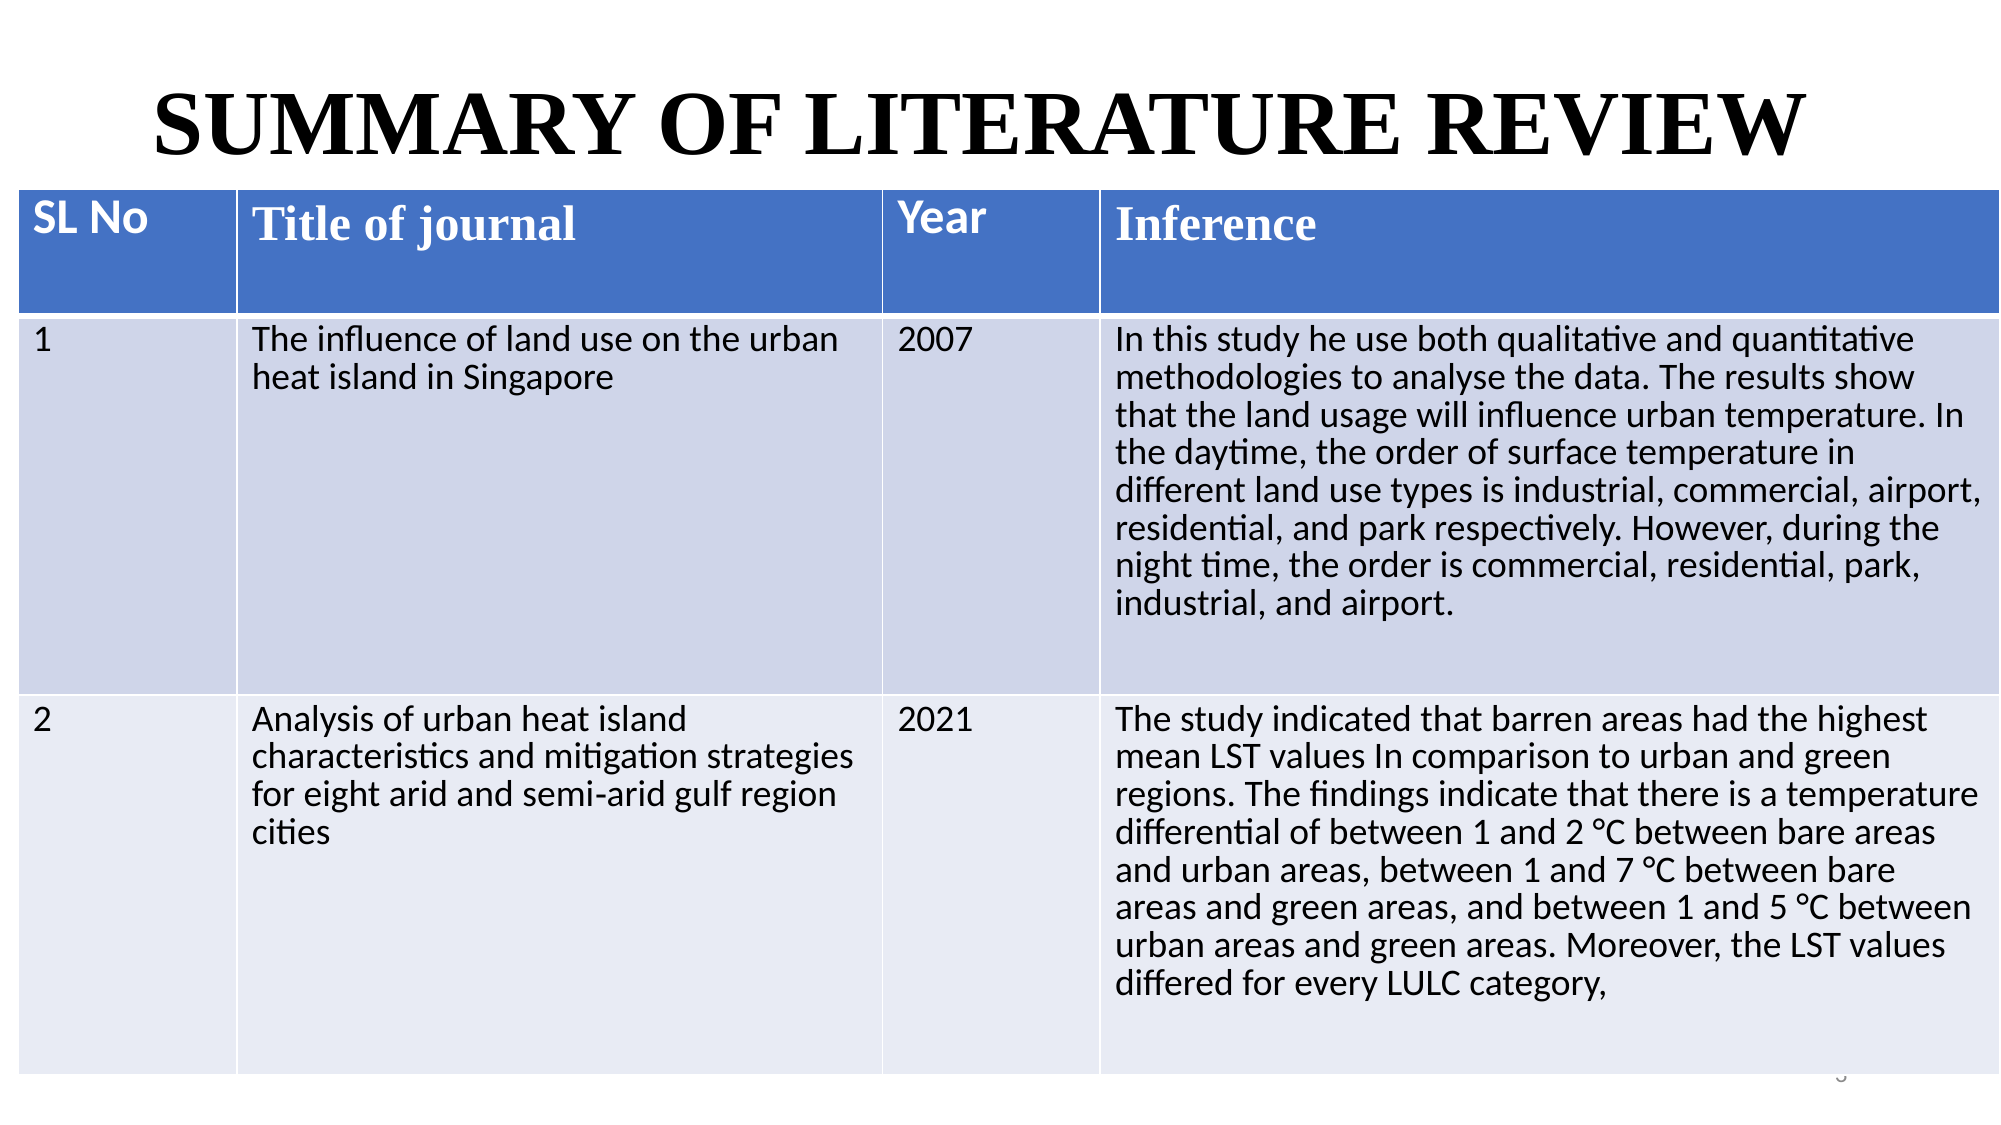

# SUMMARY OF LITERATURE REVIEW
| SL No | Title of journal | Year | Inference |
| --- | --- | --- | --- |
| 1 | The influence of land use on the urban heat island in Singapore | 2007 | In this study he use both qualitative and quantitative methodologies to analyse the data. The results show that the land usage will influence urban temperature. In the daytime, the order of surface temperature in different land use types is industrial, commercial, airport, residential, and park respectively. However, during the night time, the order is commercial, residential, park, industrial, and airport. |
| 2 | Analysis of urban heat island characteristics and mitigation strategies for eight arid and semi‑arid gulf region cities | 2021 | The study indicated that barren areas had the highest mean LST values In comparison to urban and green regions. The findings indicate that there is a temperature differential of between 1 and 2 °C between bare areas and urban areas, between 1 and 7 °C between bare areas and green areas, and between 1 and 5 °C between urban areas and green areas. Moreover, the LST values differed for every LULC category, |
3